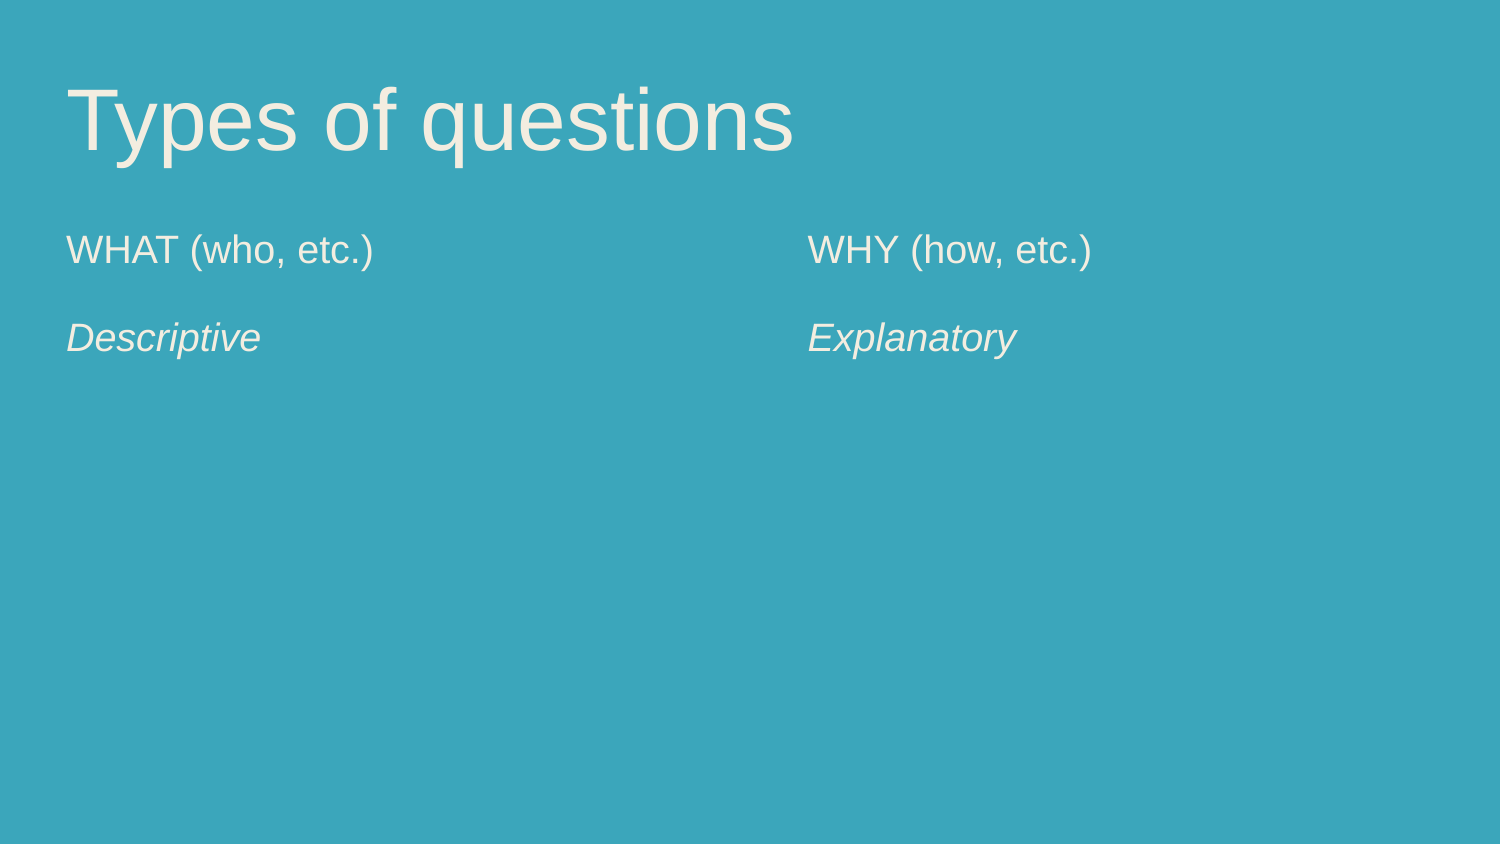

# Types of questions
WHAT (who, etc.)
Descriptive
WHY (how, etc.)
Explanatory